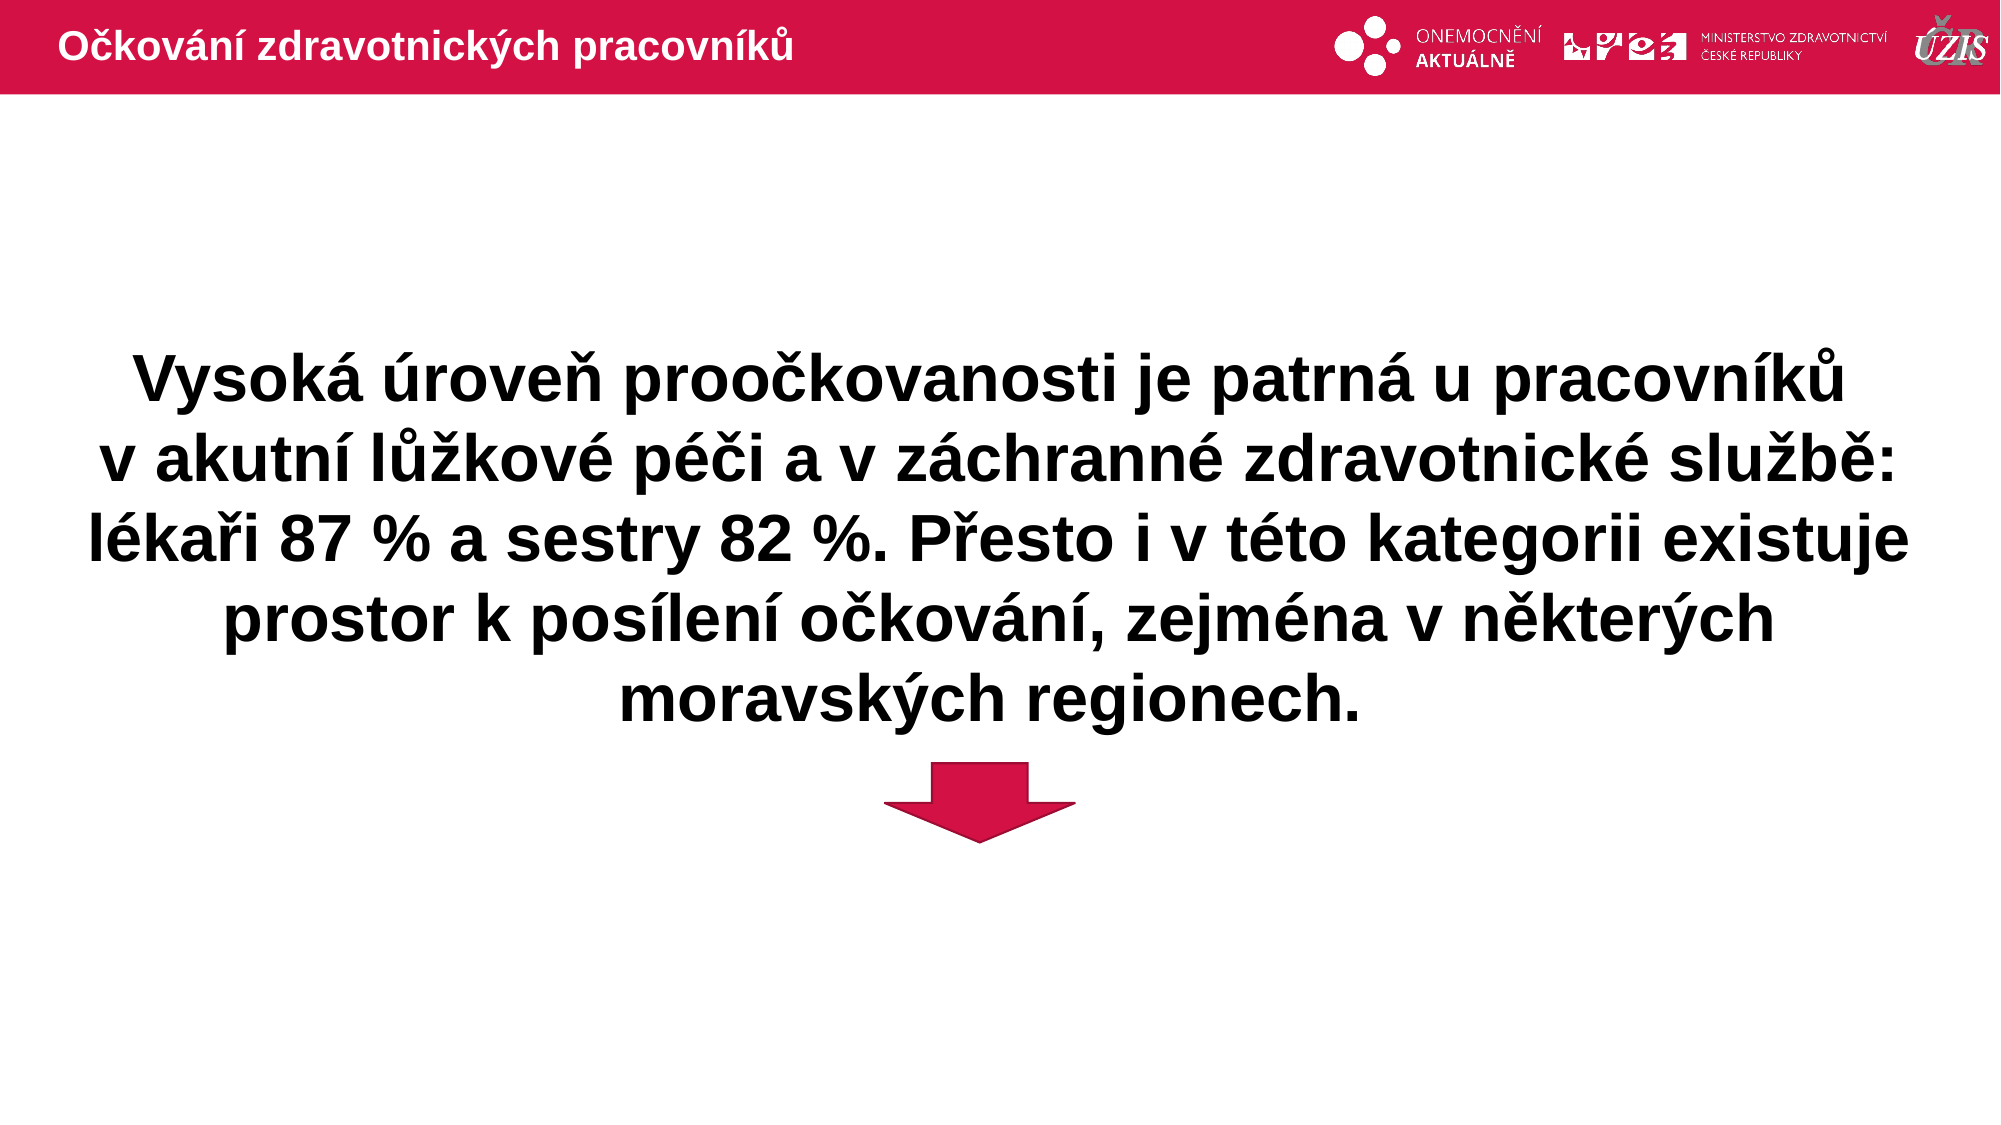

# Očkování zdravotnických pracovníků
Vysoká úroveň proočkovanosti je patrná u pracovníků
v akutní lůžkové péči a v záchranné zdravotnické službě: lékaři 87 % a sestry 82 %. Přesto i v této kategorii existuje prostor k posílení očkování, zejména v některých moravských regionech.